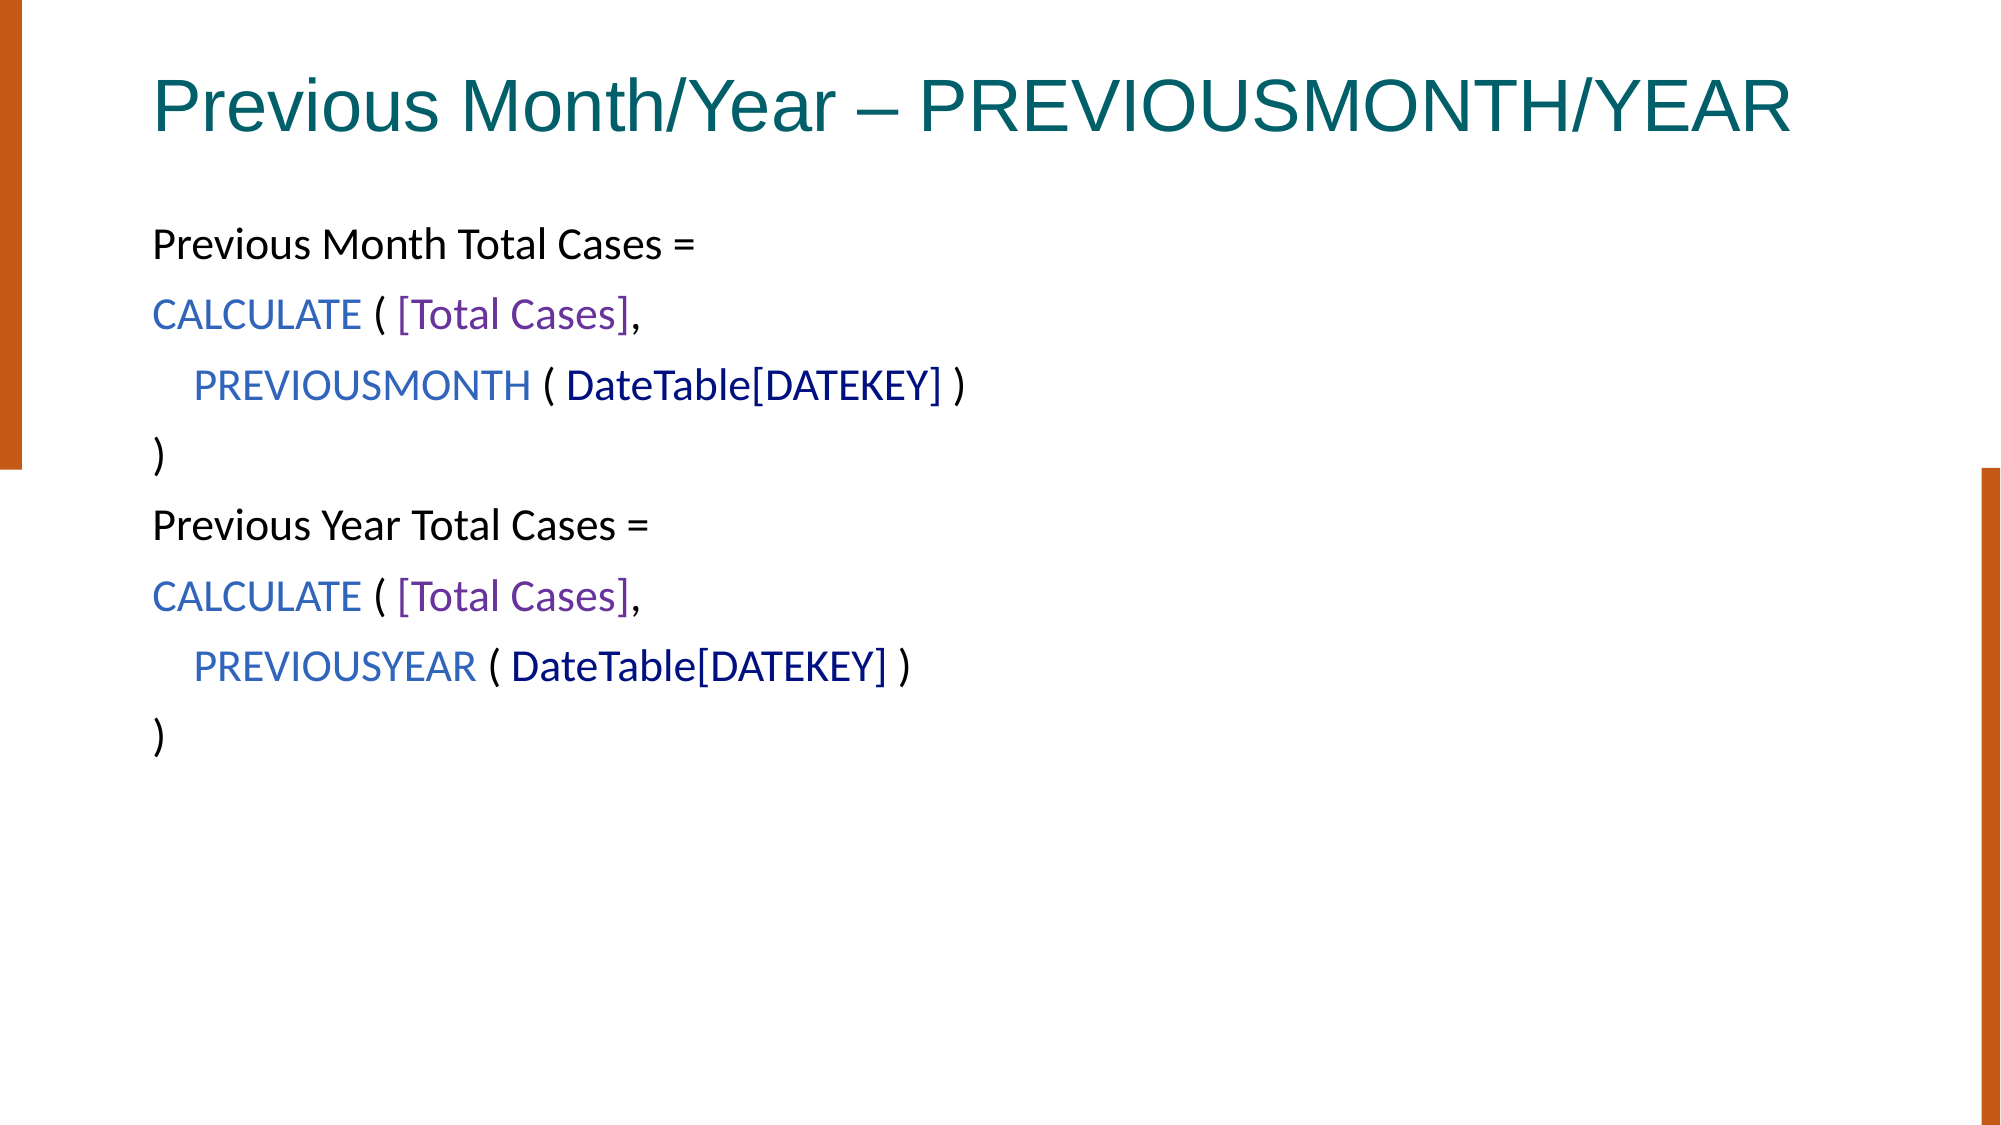

# Previous Month/Year – PREVIOUSMONTH/YEAR
Previous Month Total Cases =
CALCULATE ( [Total Cases],
    PREVIOUSMONTH ( DateTable[DATEKEY] )
)
Previous Year Total Cases =
CALCULATE ( [Total Cases],
    PREVIOUSYEAR ( DateTable[DATEKEY] )
)